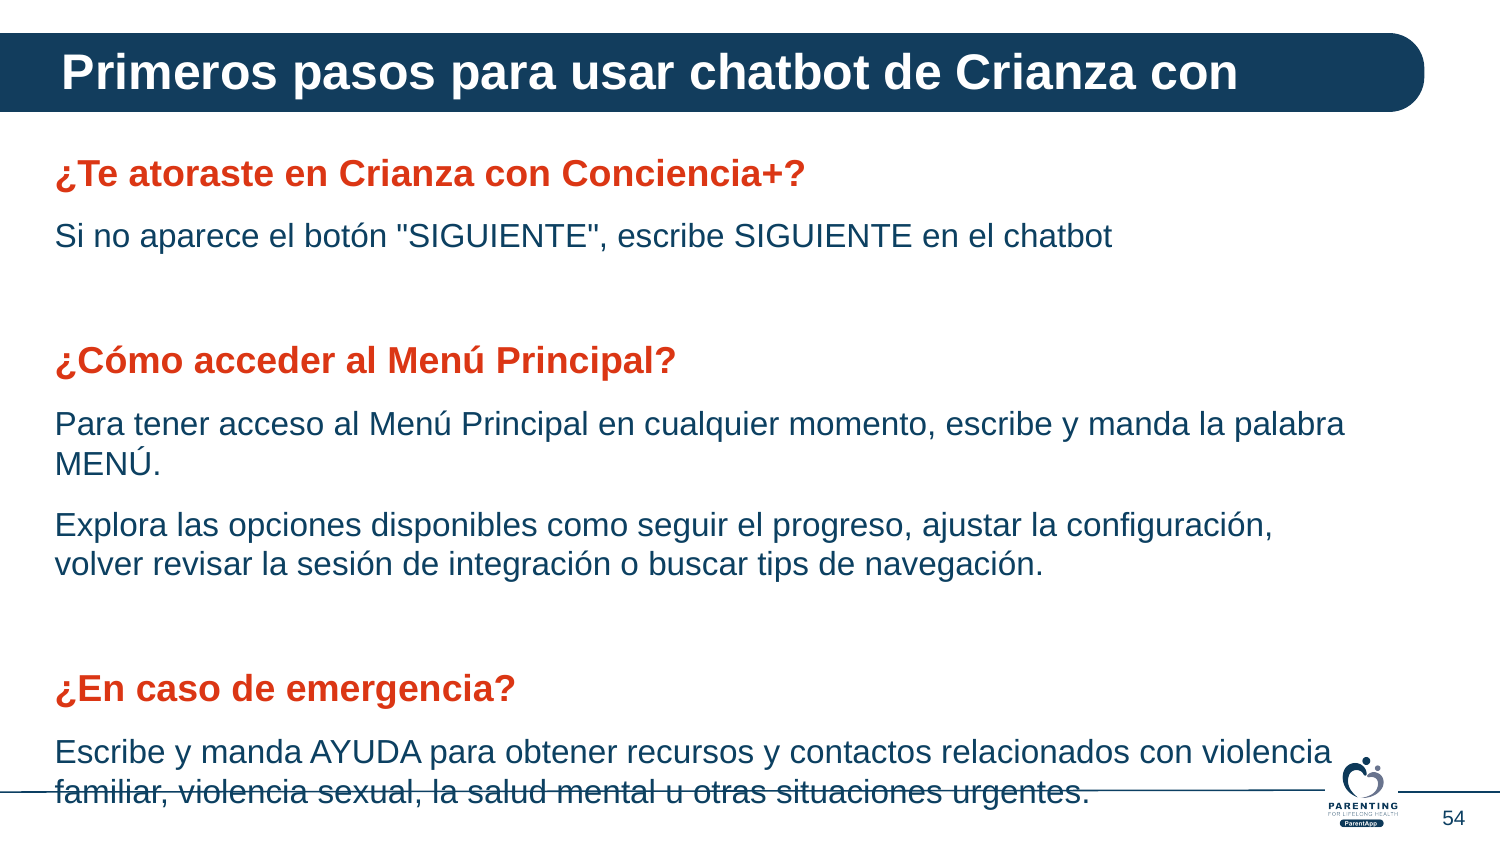

Primeros pasos para usar chatbot de Crianza con Conciencia+
¿Te atoraste en Crianza con Conciencia+?
Si no aparece el botón "SIGUIENTE", escribe SIGUIENTE en el chatbot

¿Cómo acceder al Menú Principal?
Para tener acceso al Menú Principal en cualquier momento, escribe y manda la palabra MENÚ.
Explora las opciones disponibles como seguir el progreso, ajustar la configuración, volver revisar la sesión de integración o buscar tips de navegación.

¿En caso de emergencia?
Escribe y manda AYUDA para obtener recursos y contactos relacionados con violencia familiar, violencia sexual, la salud mental u otras situaciones urgentes.